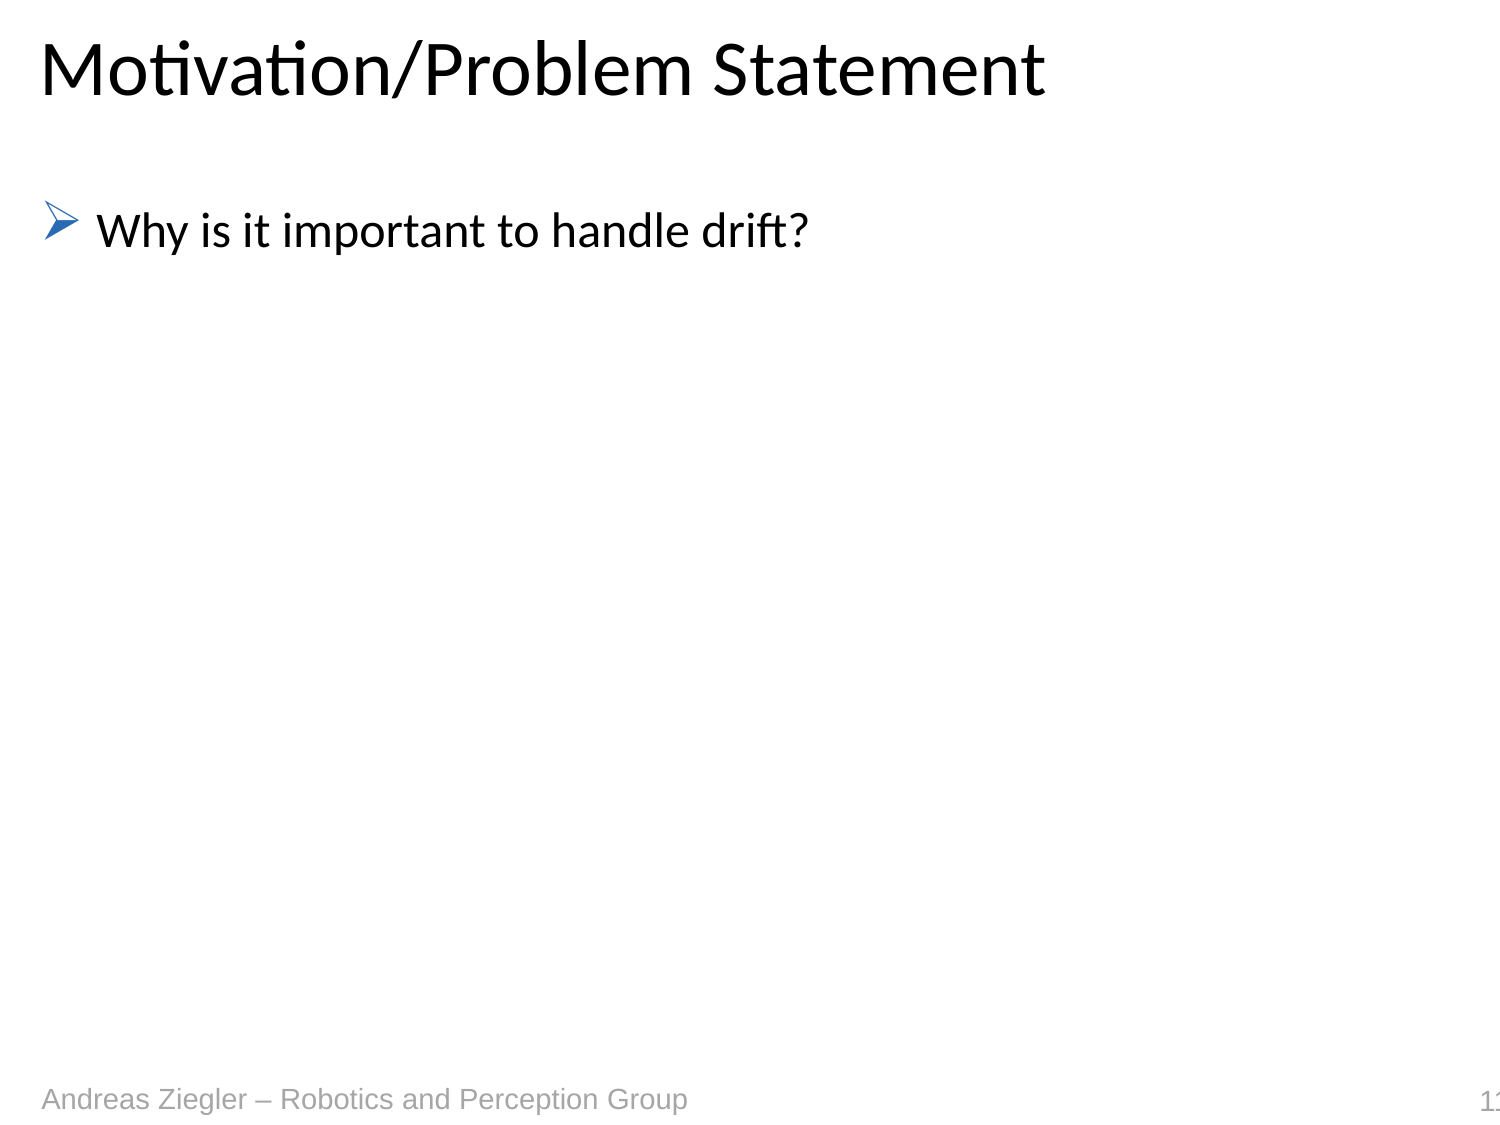

# Motivation/Problem Statement
Why is it important to handle drift?